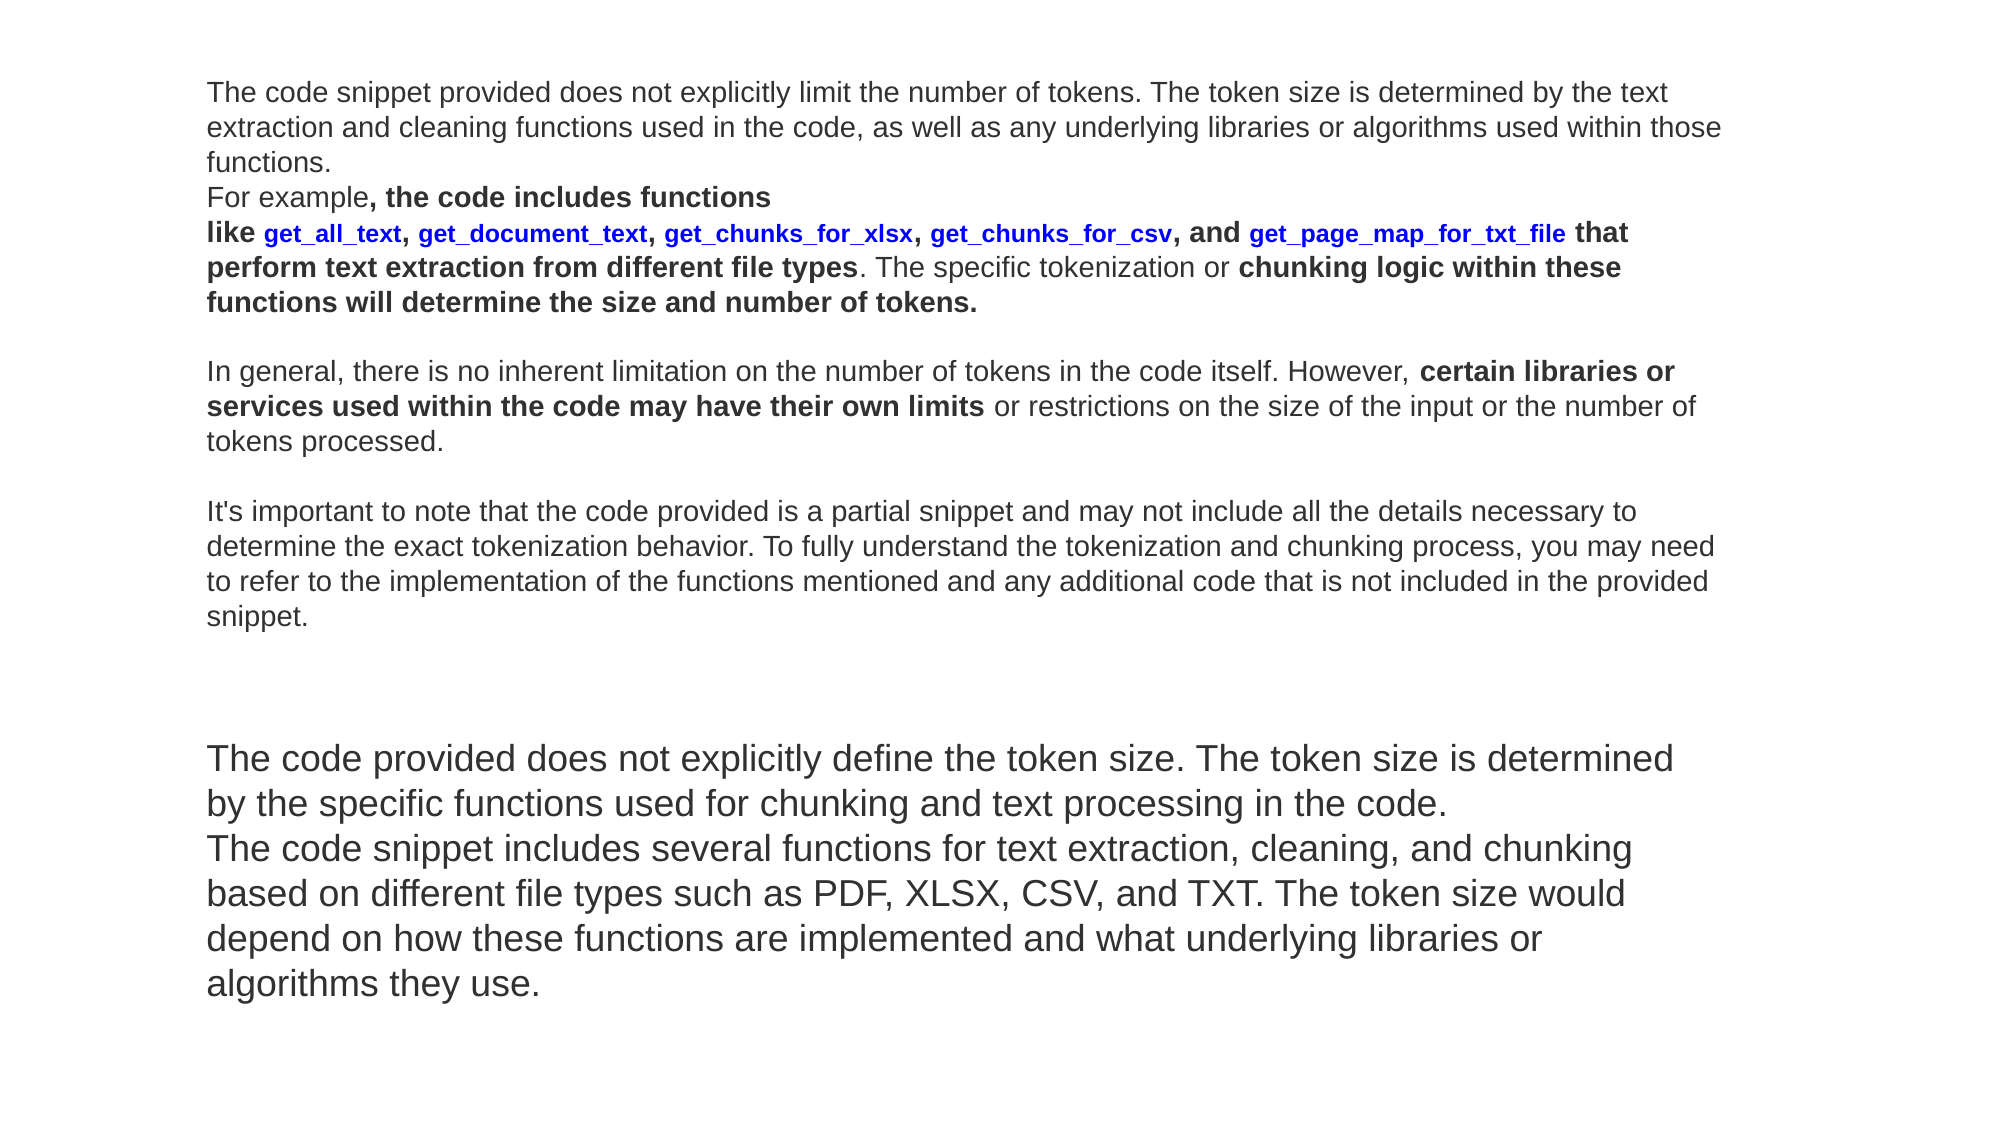

The code snippet provided does not explicitly limit the number of tokens. The token size is determined by the text extraction and cleaning functions used in the code, as well as any underlying libraries or algorithms used within those functions.
For example, the code includes functions like get_all_text, get_document_text, get_chunks_for_xlsx, get_chunks_for_csv, and get_page_map_for_txt_file that perform text extraction from different file types. The specific tokenization or chunking logic within these functions will determine the size and number of tokens.
In general, there is no inherent limitation on the number of tokens in the code itself. However, certain libraries or services used within the code may have their own limits or restrictions on the size of the input or the number of tokens processed.
It's important to note that the code provided is a partial snippet and may not include all the details necessary to determine the exact tokenization behavior. To fully understand the tokenization and chunking process, you may need to refer to the implementation of the functions mentioned and any additional code that is not included in the provided snippet.
The code provided does not explicitly define the token size. The token size is determined by the specific functions used for chunking and text processing in the code.
The code snippet includes several functions for text extraction, cleaning, and chunking based on different file types such as PDF, XLSX, CSV, and TXT. The token size would depend on how these functions are implemented and what underlying libraries or algorithms they use.